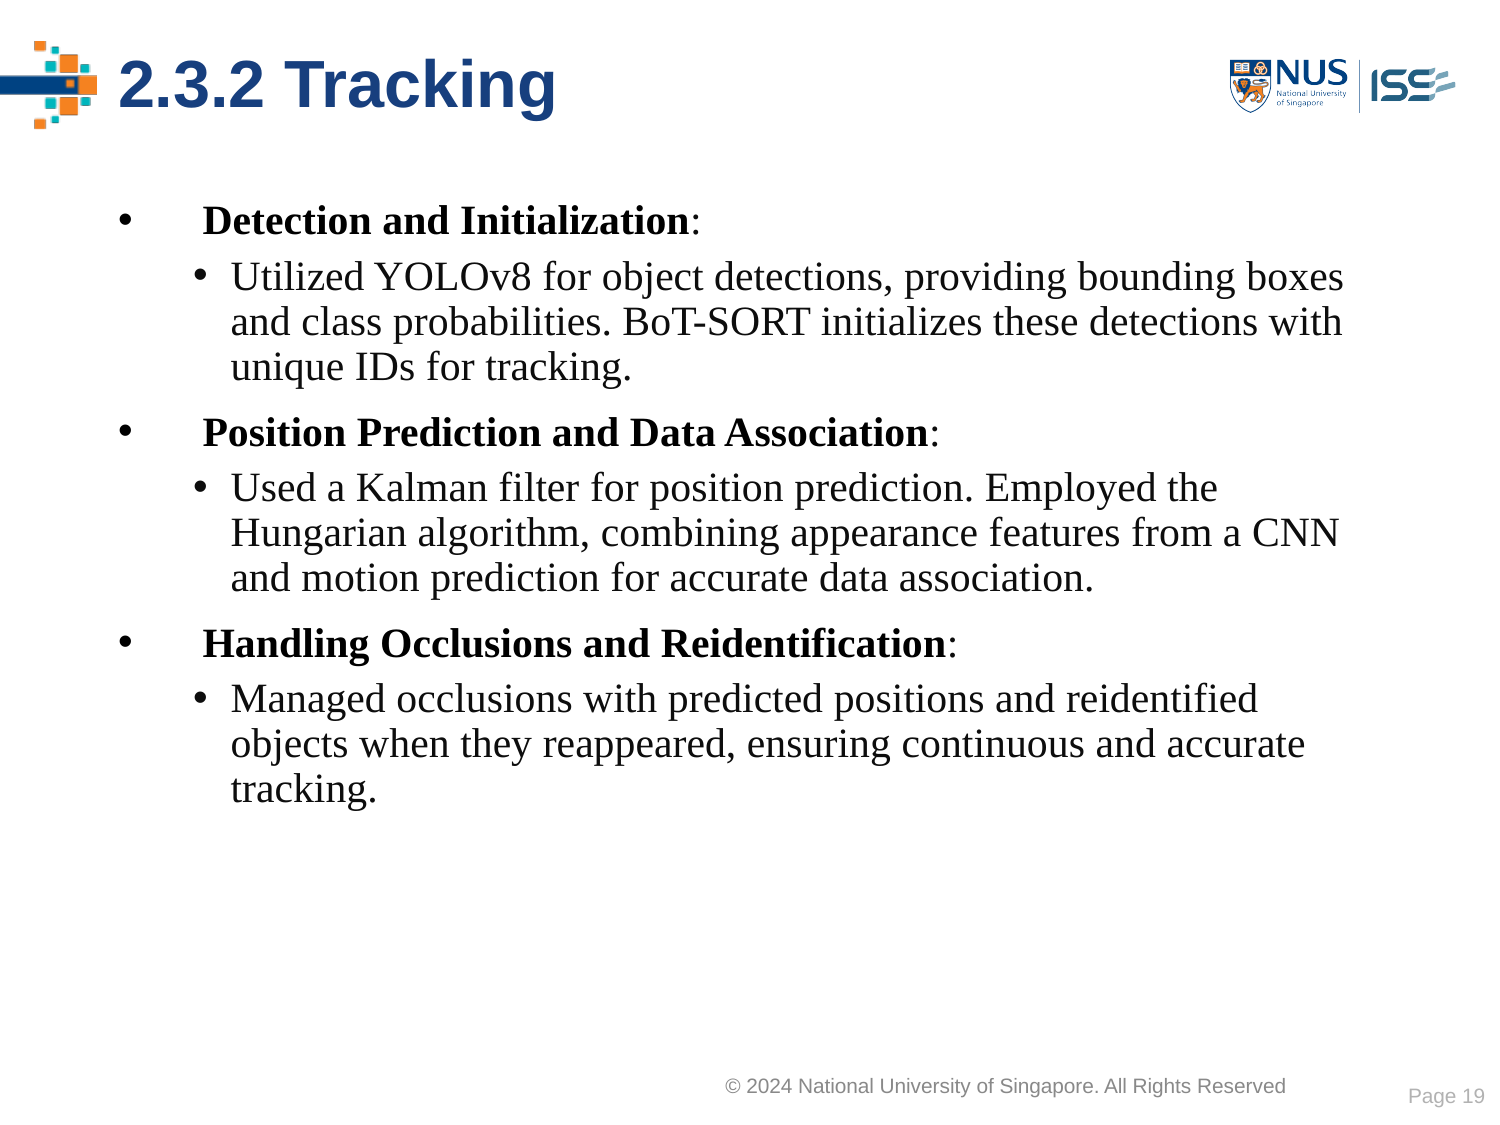

# 2.3.2 Tracking
Detection and Initialization:
Utilized YOLOv8 for object detections, providing bounding boxes and class probabilities. BoT-SORT initializes these detections with unique IDs for tracking.
Position Prediction and Data Association:
Used a Kalman filter for position prediction. Employed the Hungarian algorithm, combining appearance features from a CNN and motion prediction for accurate data association.
Handling Occlusions and Reidentification:
Managed occlusions with predicted positions and reidentified objects when they reappeared, ensuring continuous and accurate tracking.

Page 19